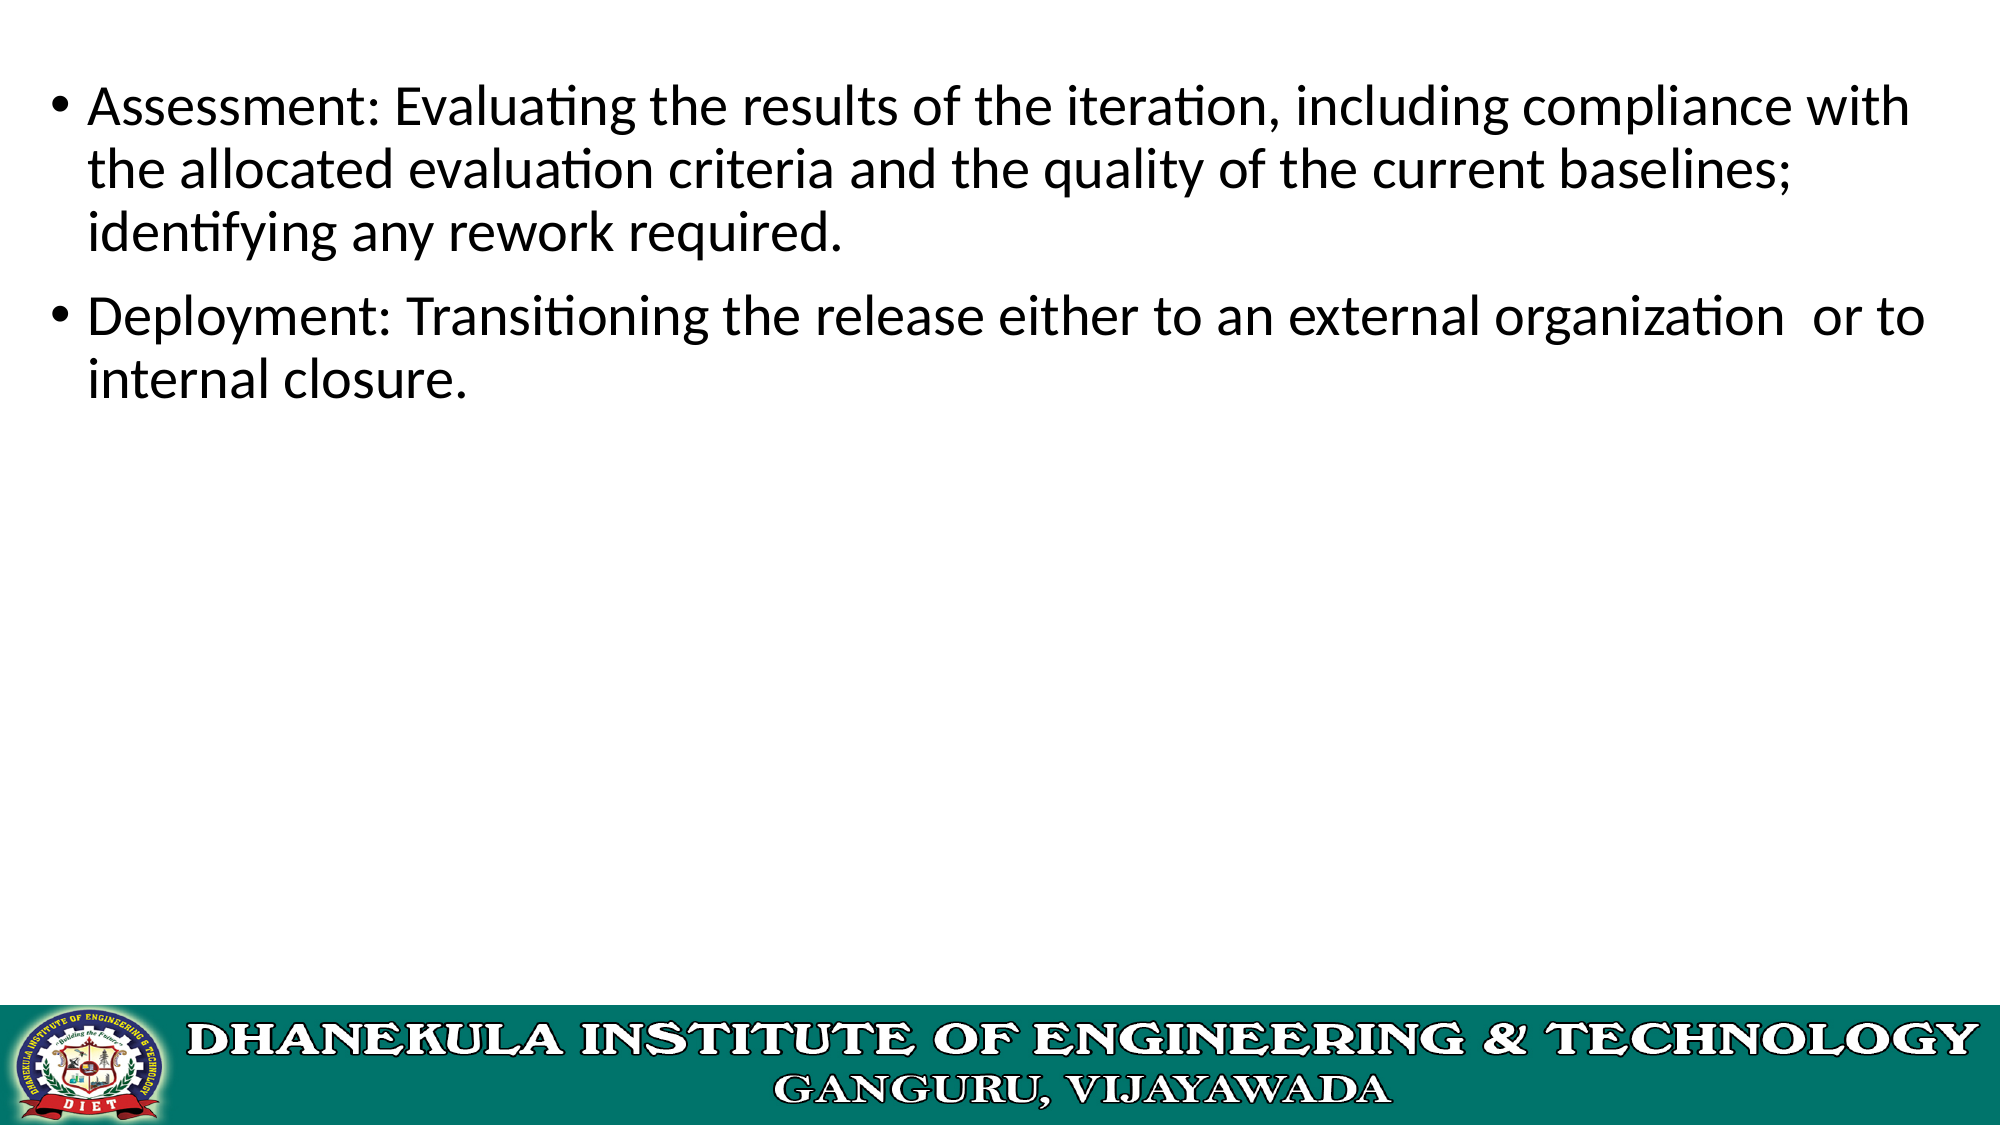

Assessment: Evaluating the results of the iteration, including compliance with the allocated evaluation criteria and the quality of the current baselines; identifying any rework required.
Deployment: Transitioning the release either to an external organization  or to internal closure.